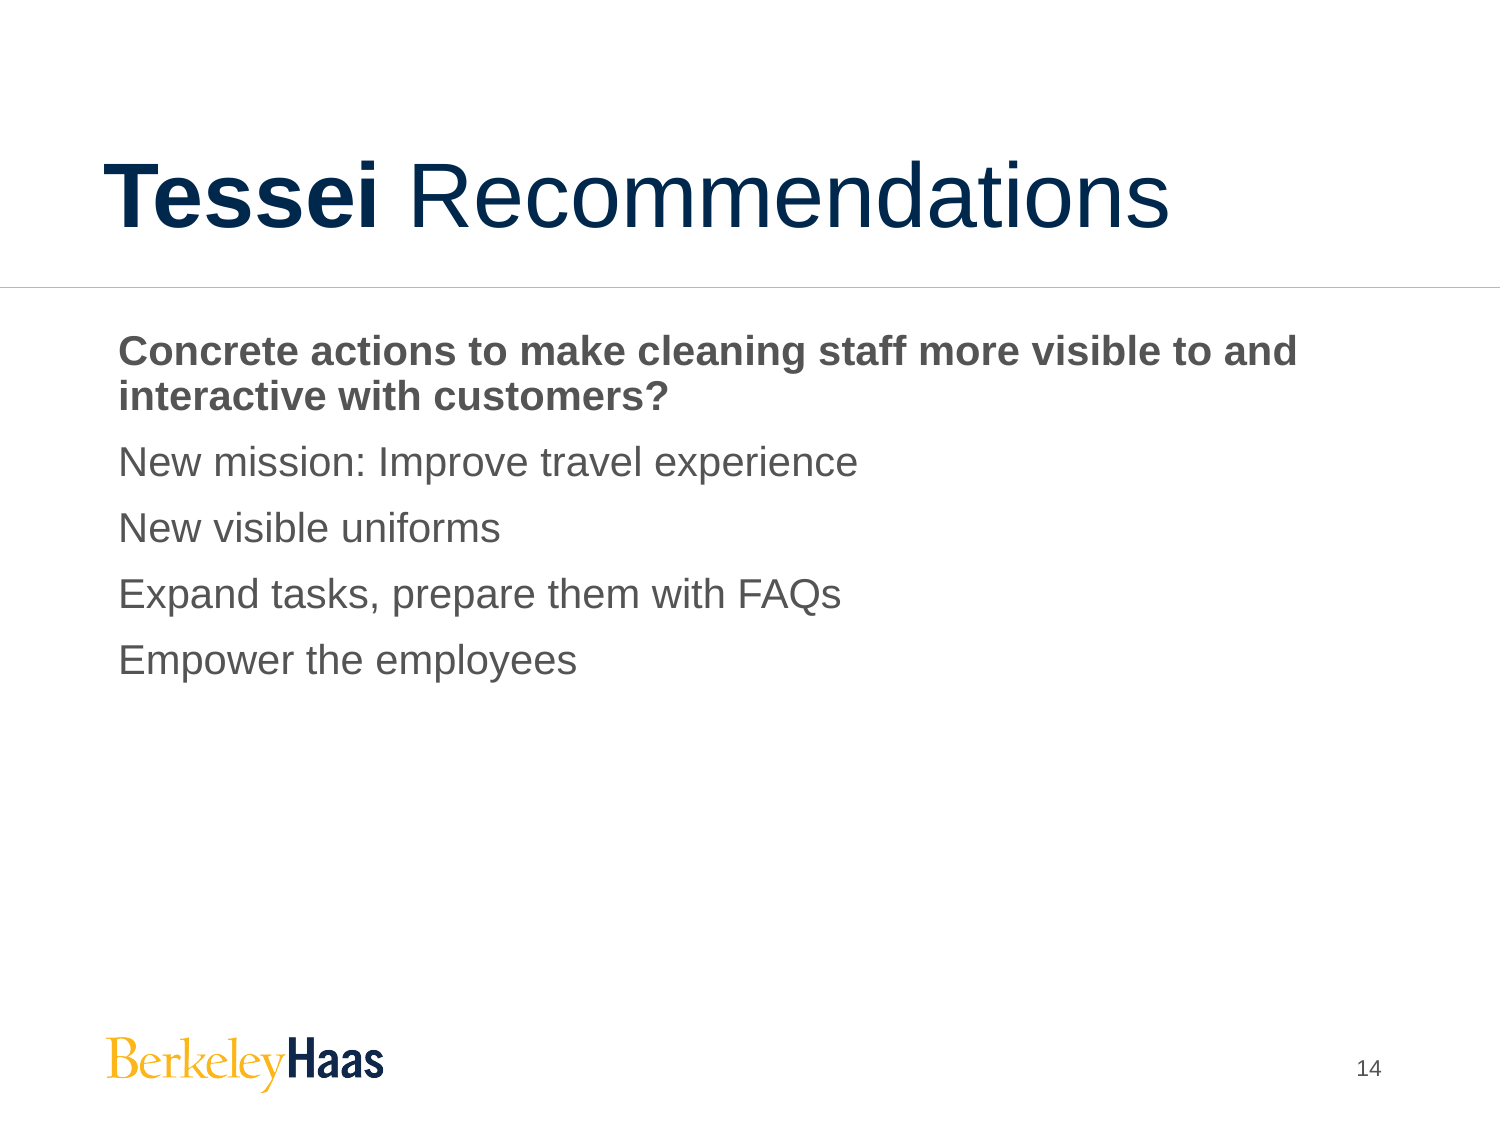

# Tessei Recommendations
Concrete actions to make cleaning staff more visible to and interactive with customers?
New mission: Improve travel experience
New visible uniforms
Expand tasks, prepare them with FAQs
Empower the employees
14